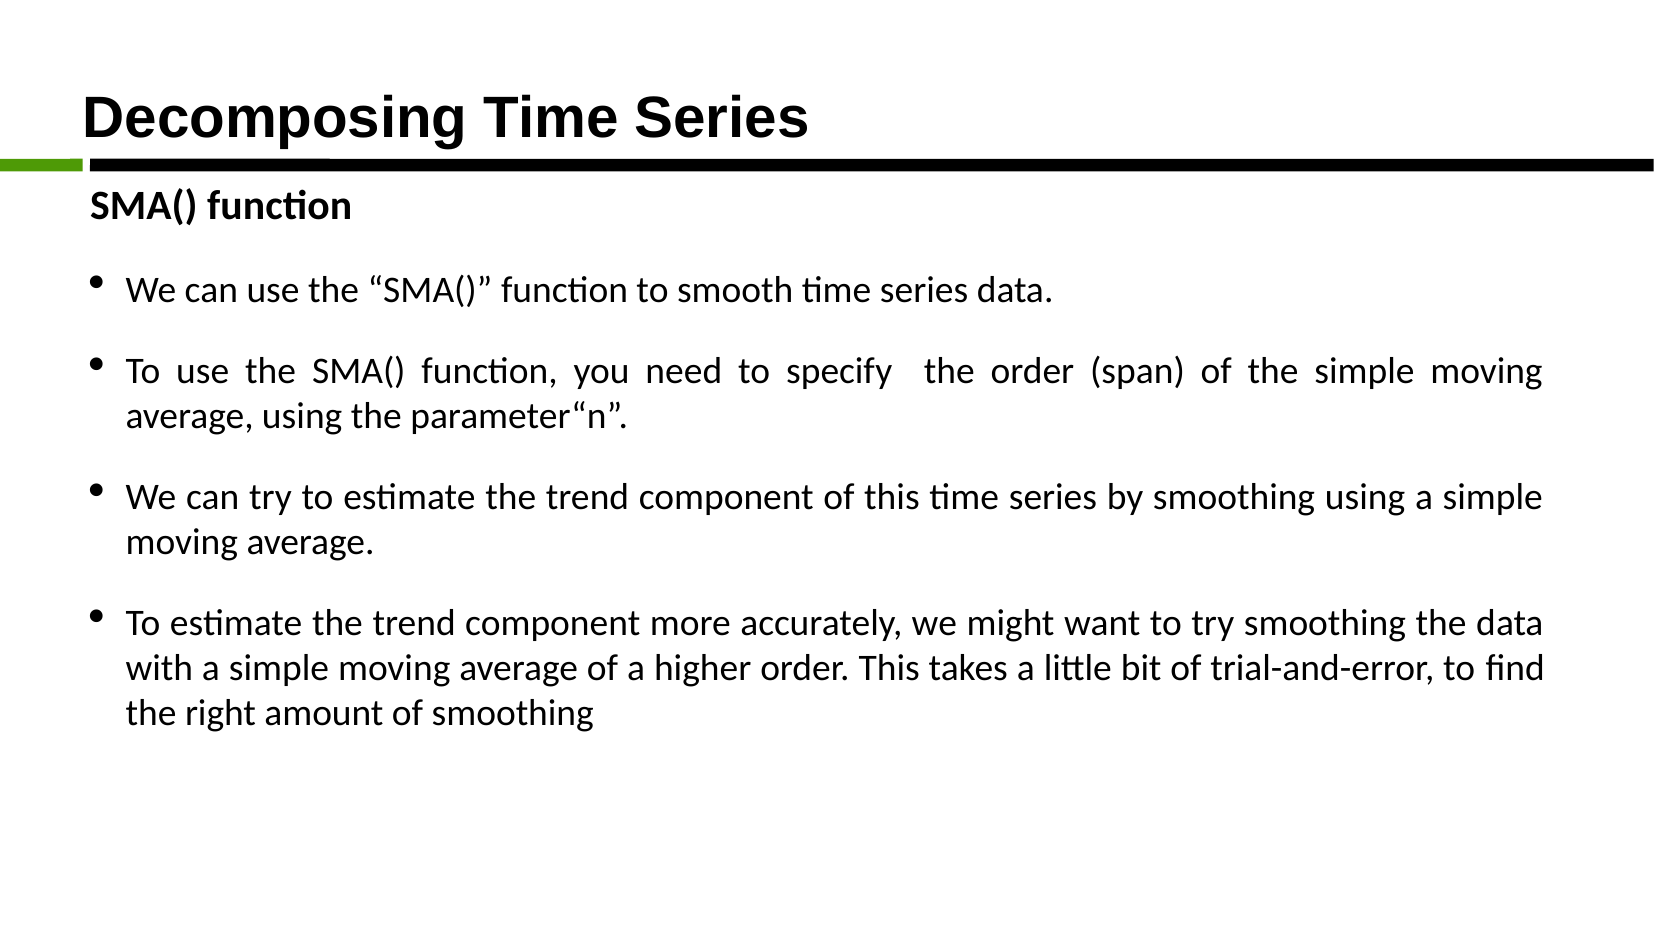

Decomposing Time Series

SMA() function
We can use the “SMA()” function to smooth time series data.
To use the SMA() function, you need to specify  the order (span) of the simple moving average, using the parameter“n”.
We can try to estimate the trend component of this time series by smoothing using a simple moving average.
To estimate the trend component more accurately, we might want to try smoothing the data with a simple moving average of a higher order. This takes a little bit of trial-and-error, to ﬁnd the right amount of smoothing